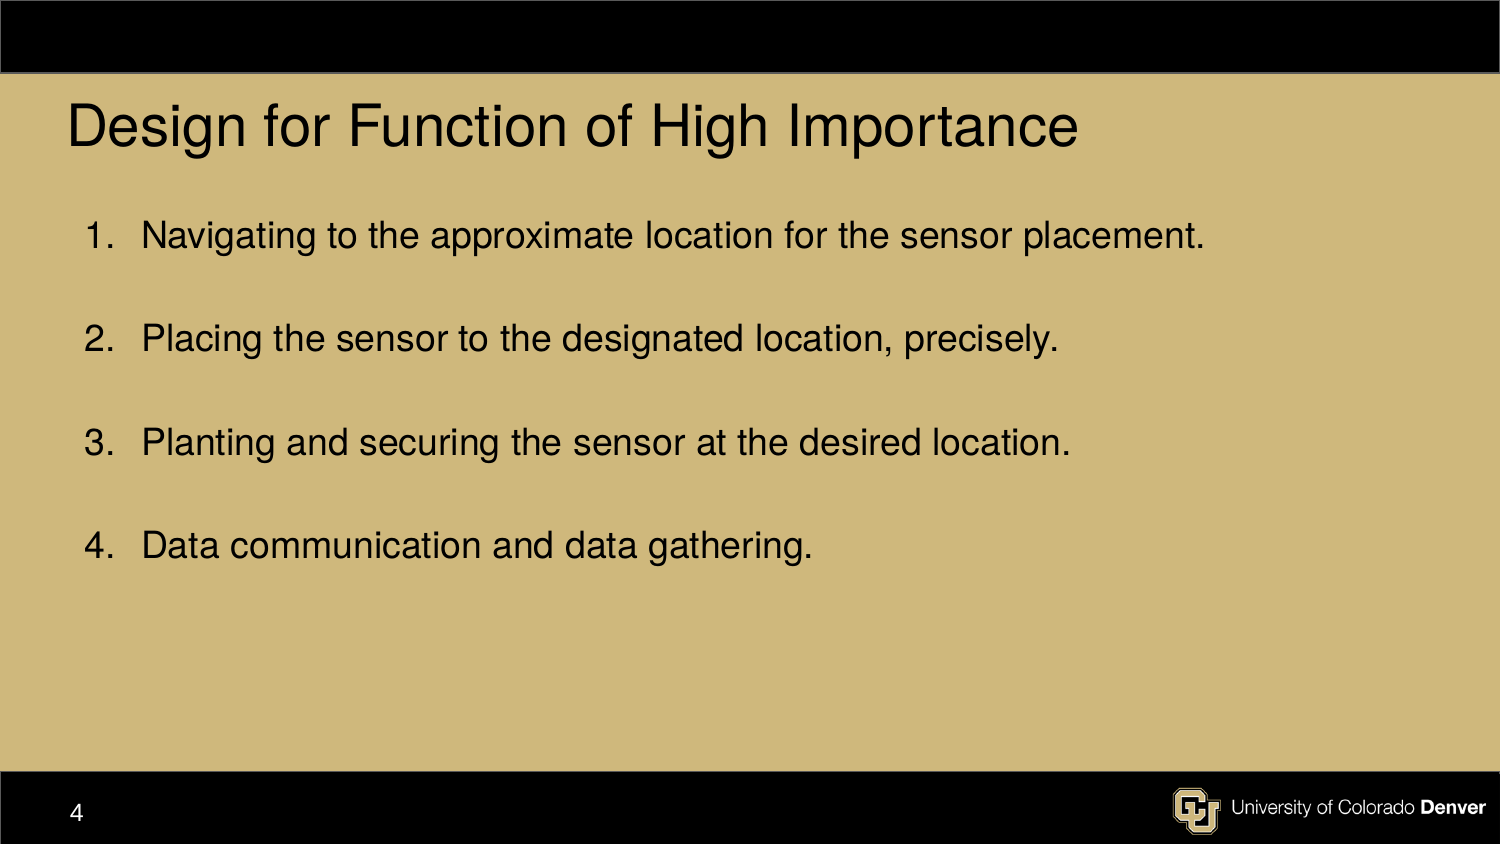

# Design for Function of High Importance
Navigating to the approximate location for the sensor placement.

Placing the sensor to the designated location, precisely.

Planting and securing the sensor at the desired location.

Data communication and data gathering.

4